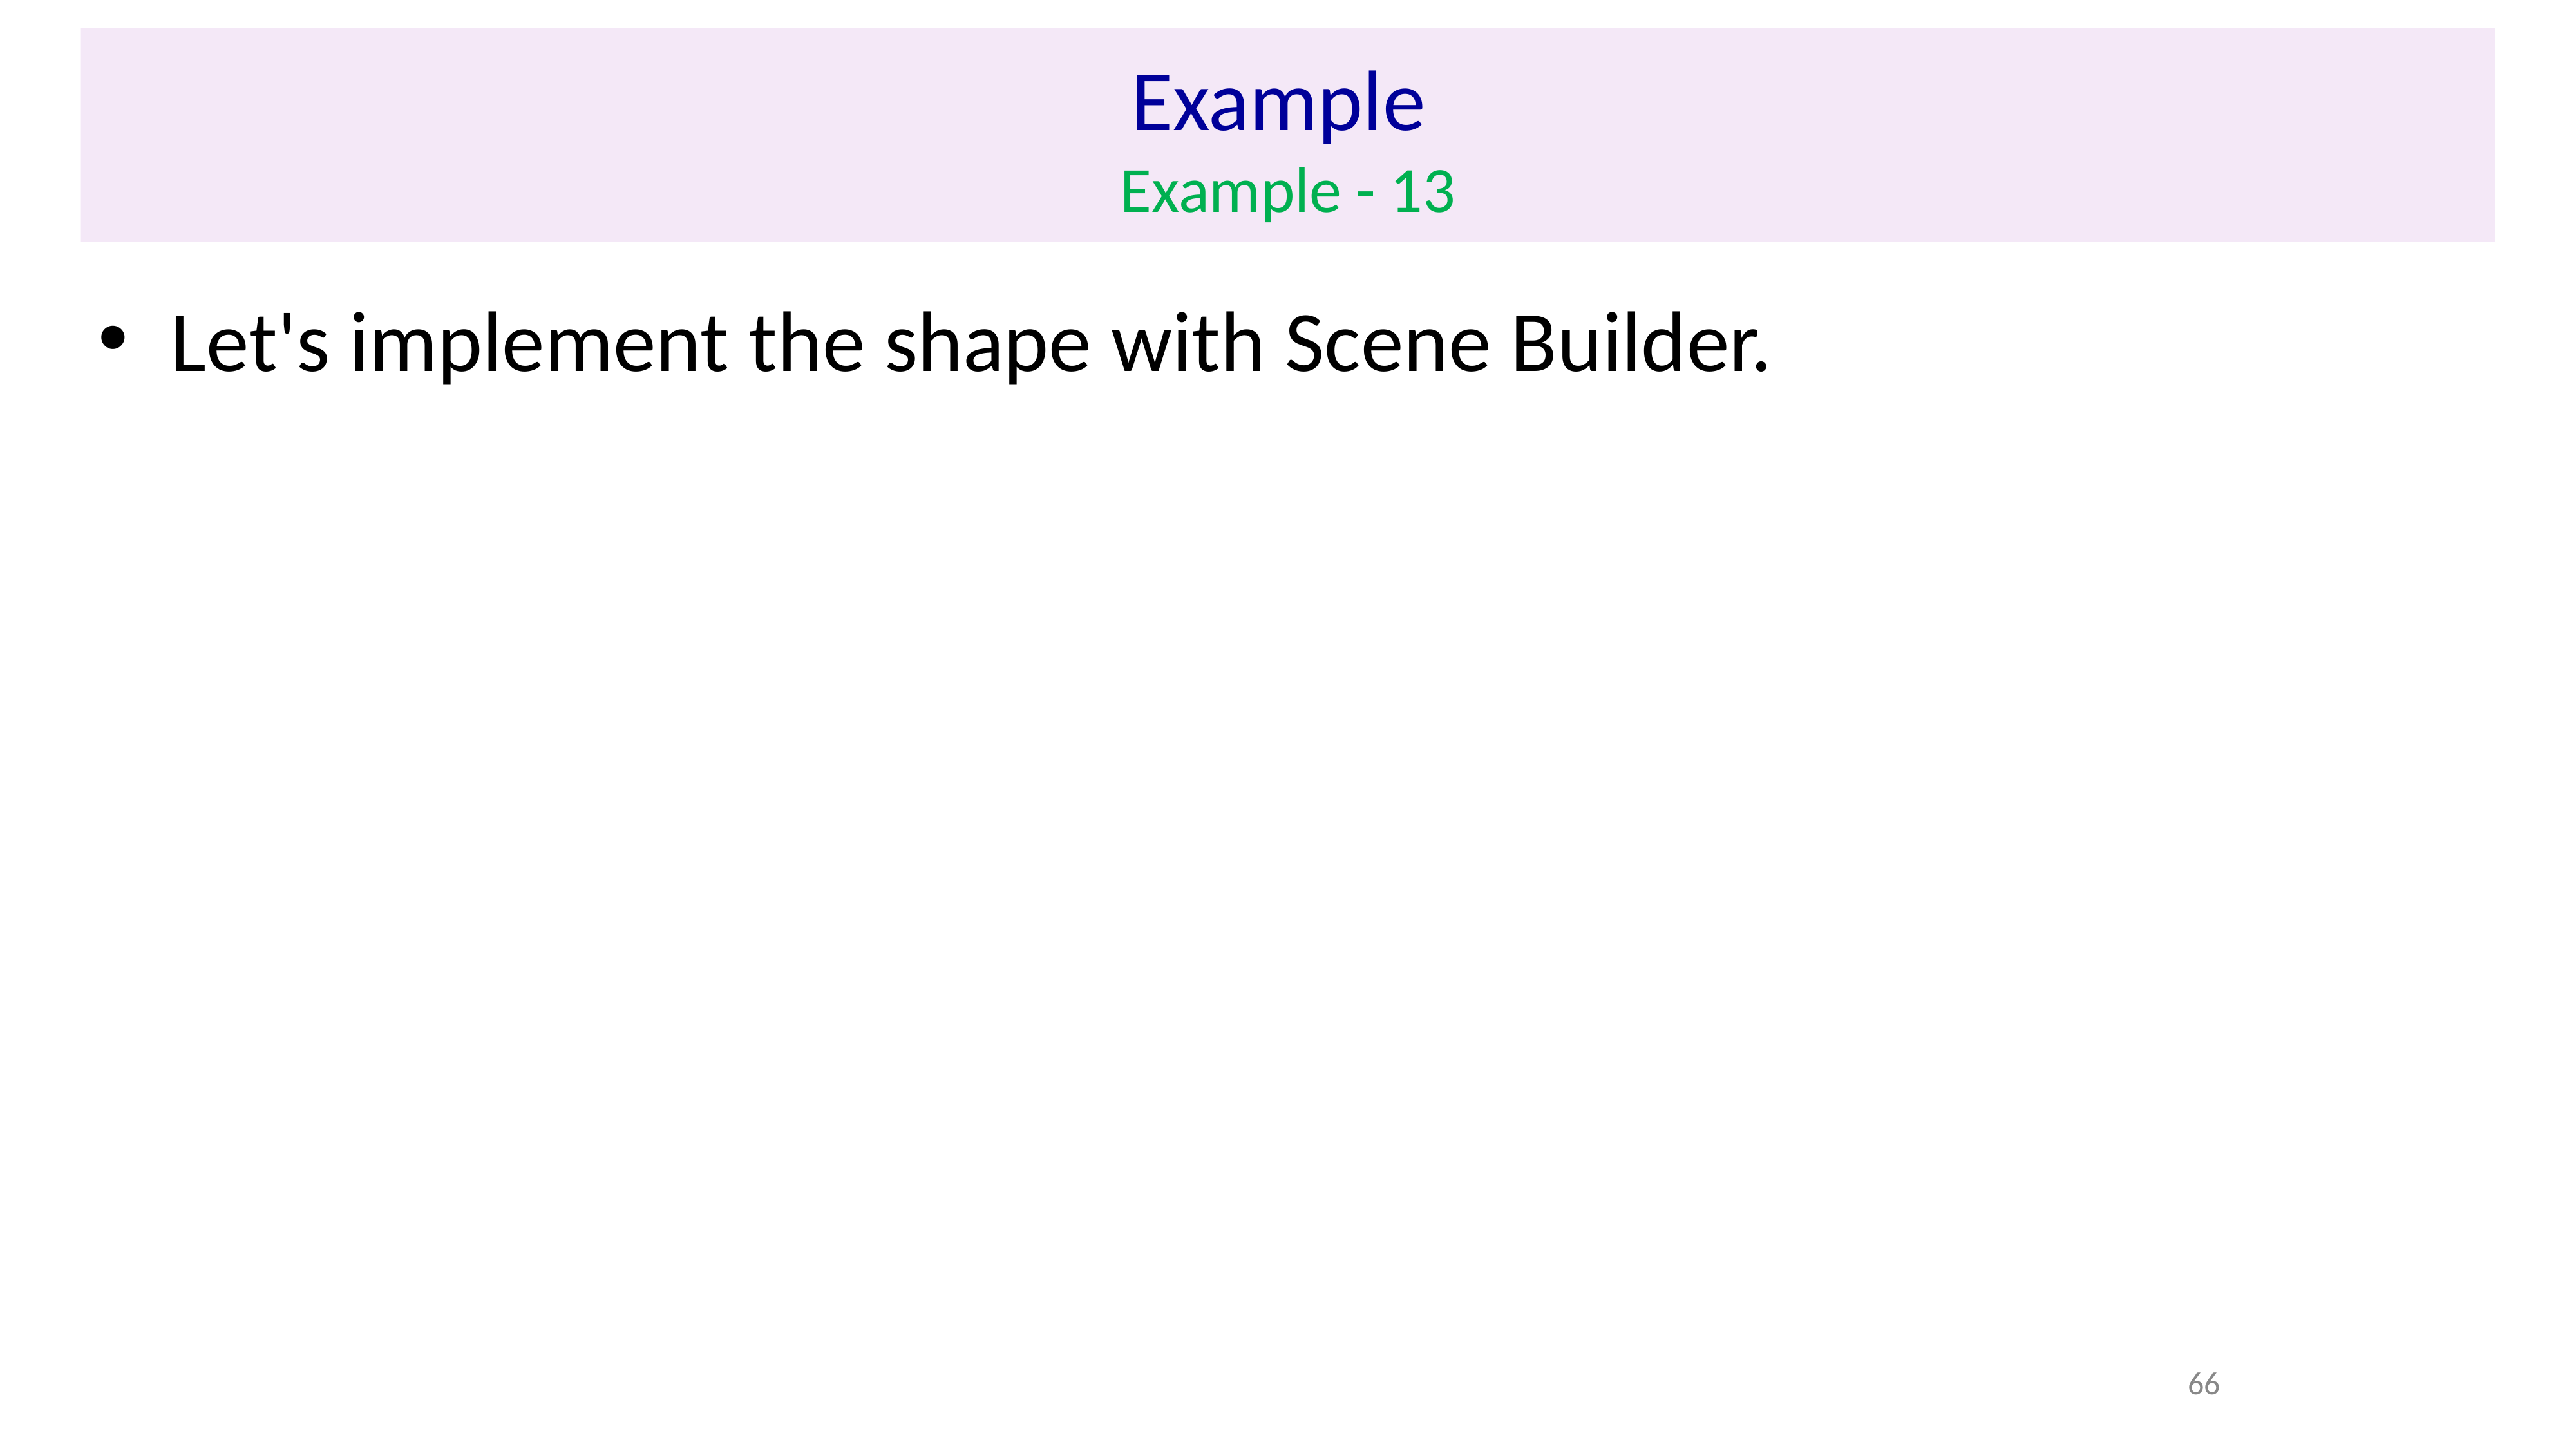

# Example Example - 13
Let's implement the shape with Scene Builder.
66